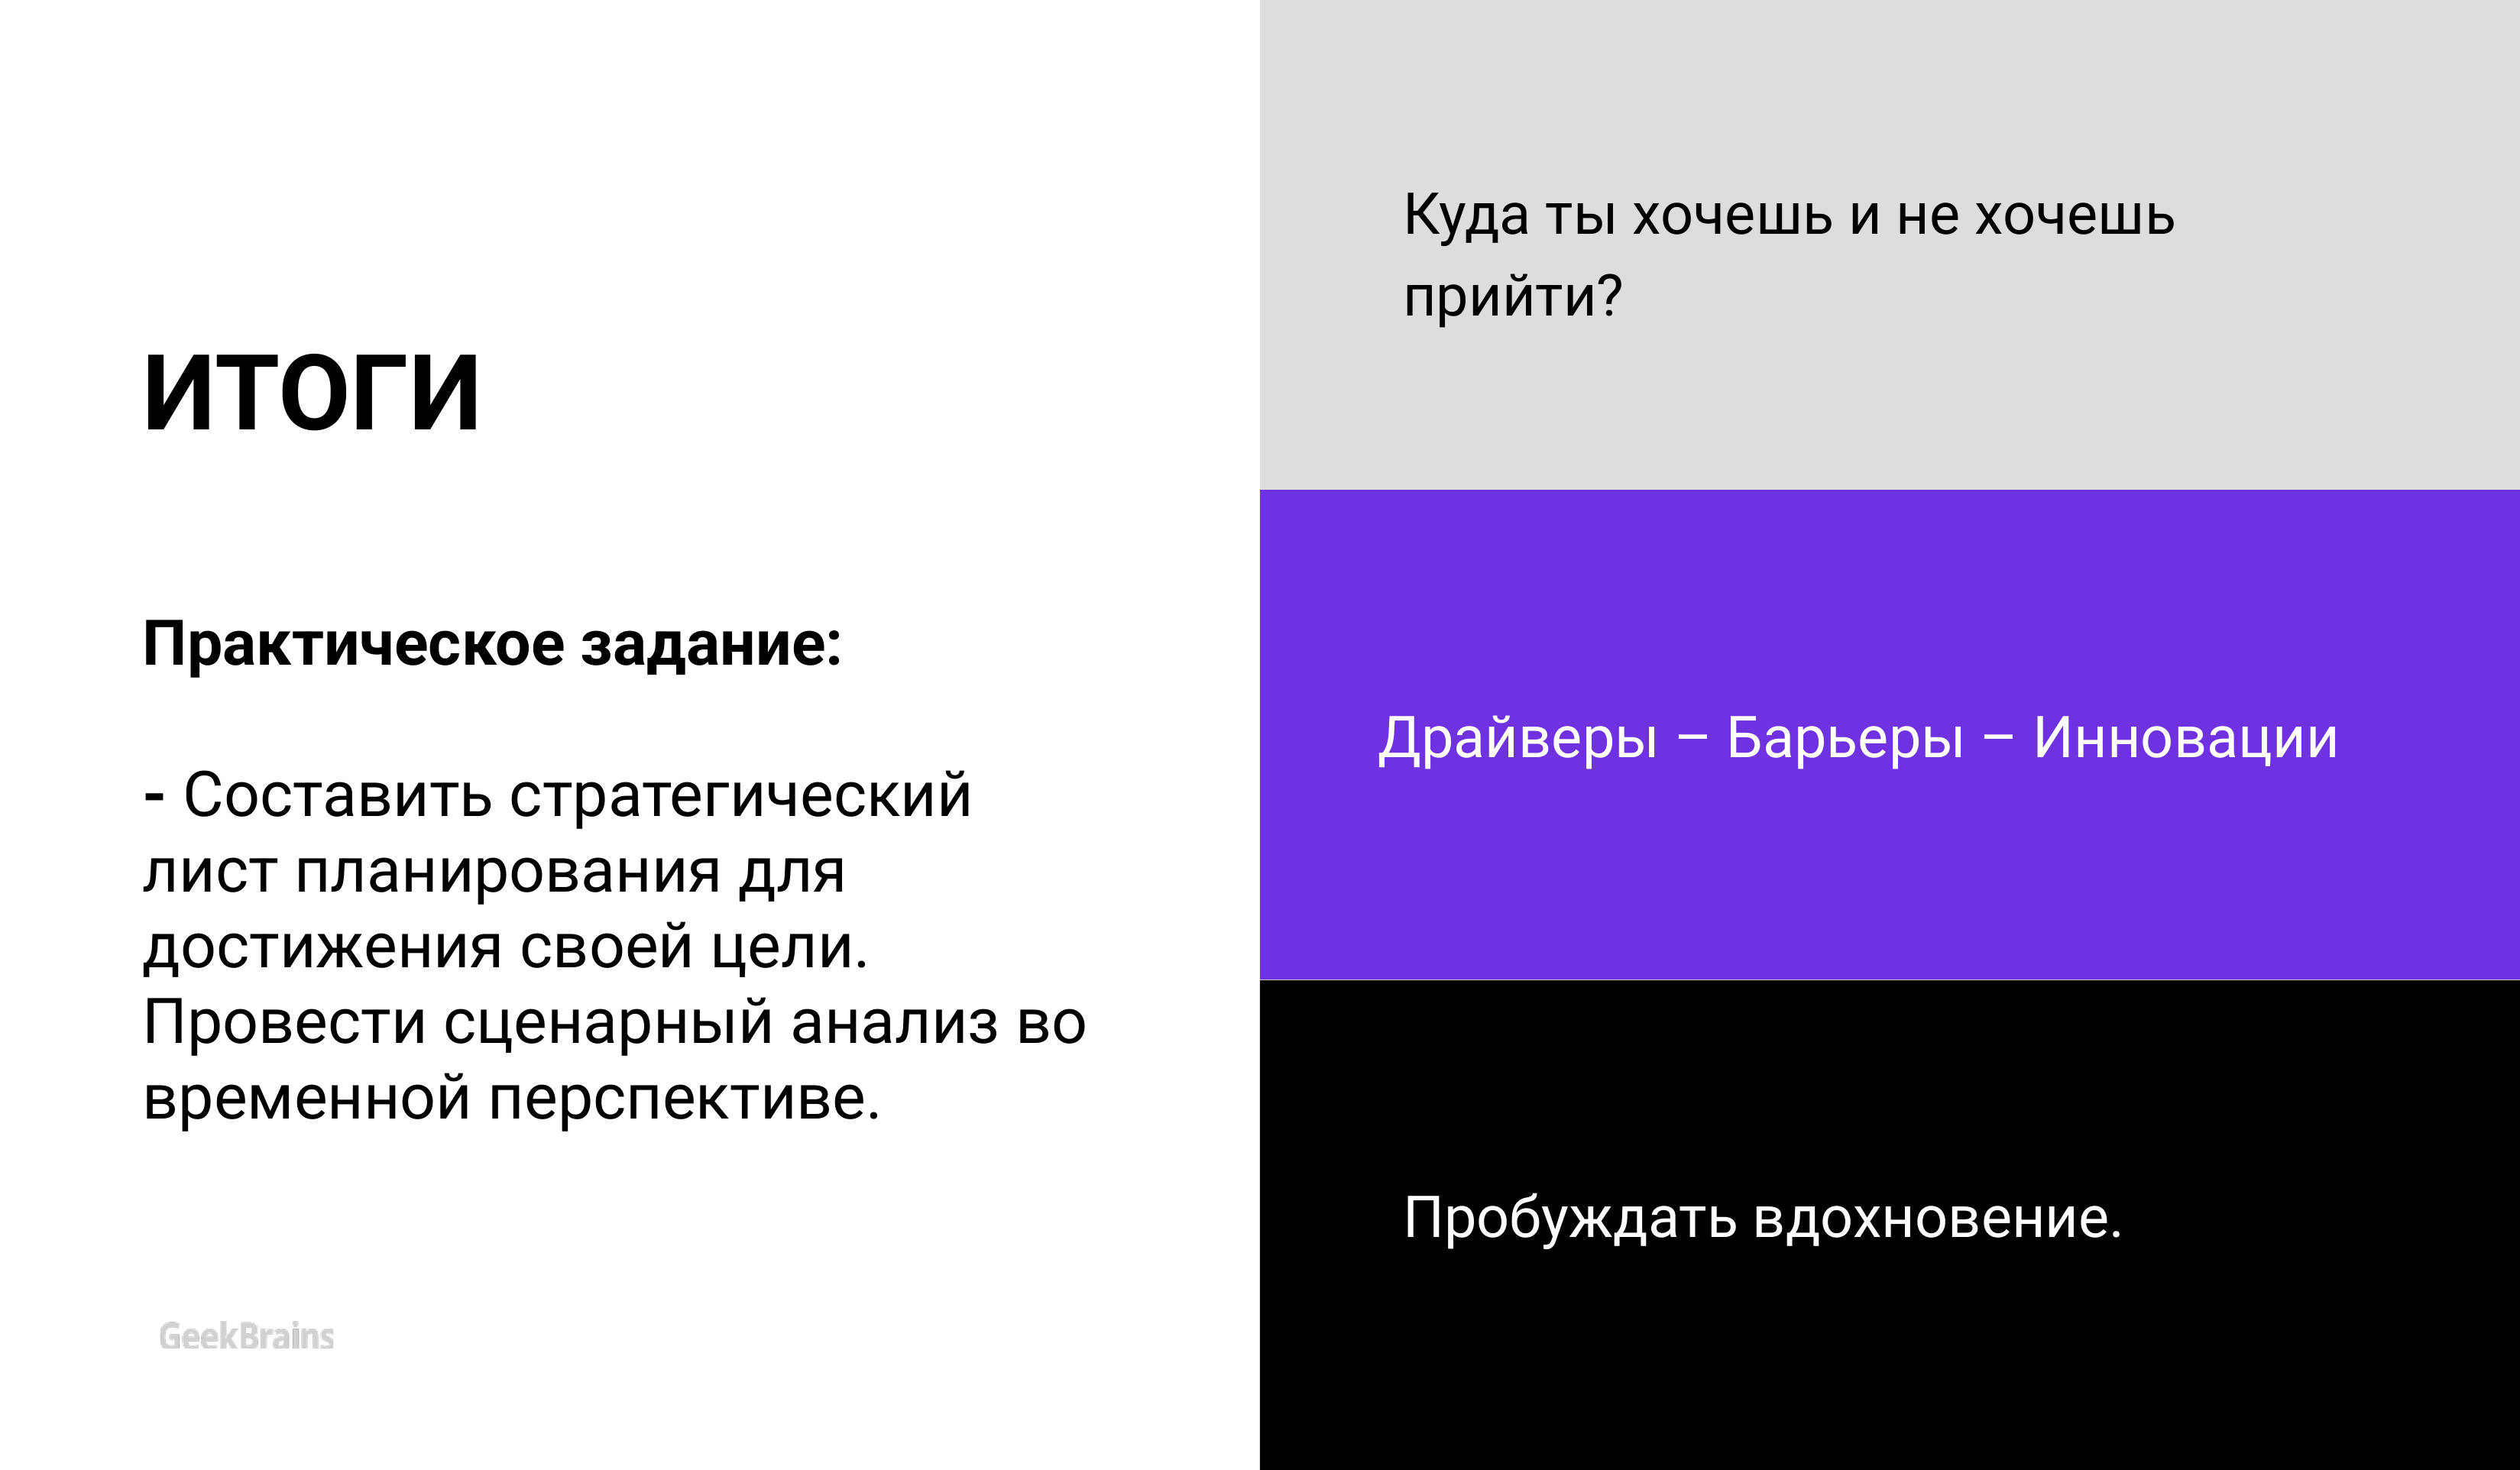

# ИТОГИ Практическое задание: - Составить стратегический лист планирования для достижения своей цели. Провести сценарный анализ во временной перспективе.
Куда ты хочешь и не хочешь прийти?
Драйверы – Барьеры – Инновации
Пробуждать вдохновение.